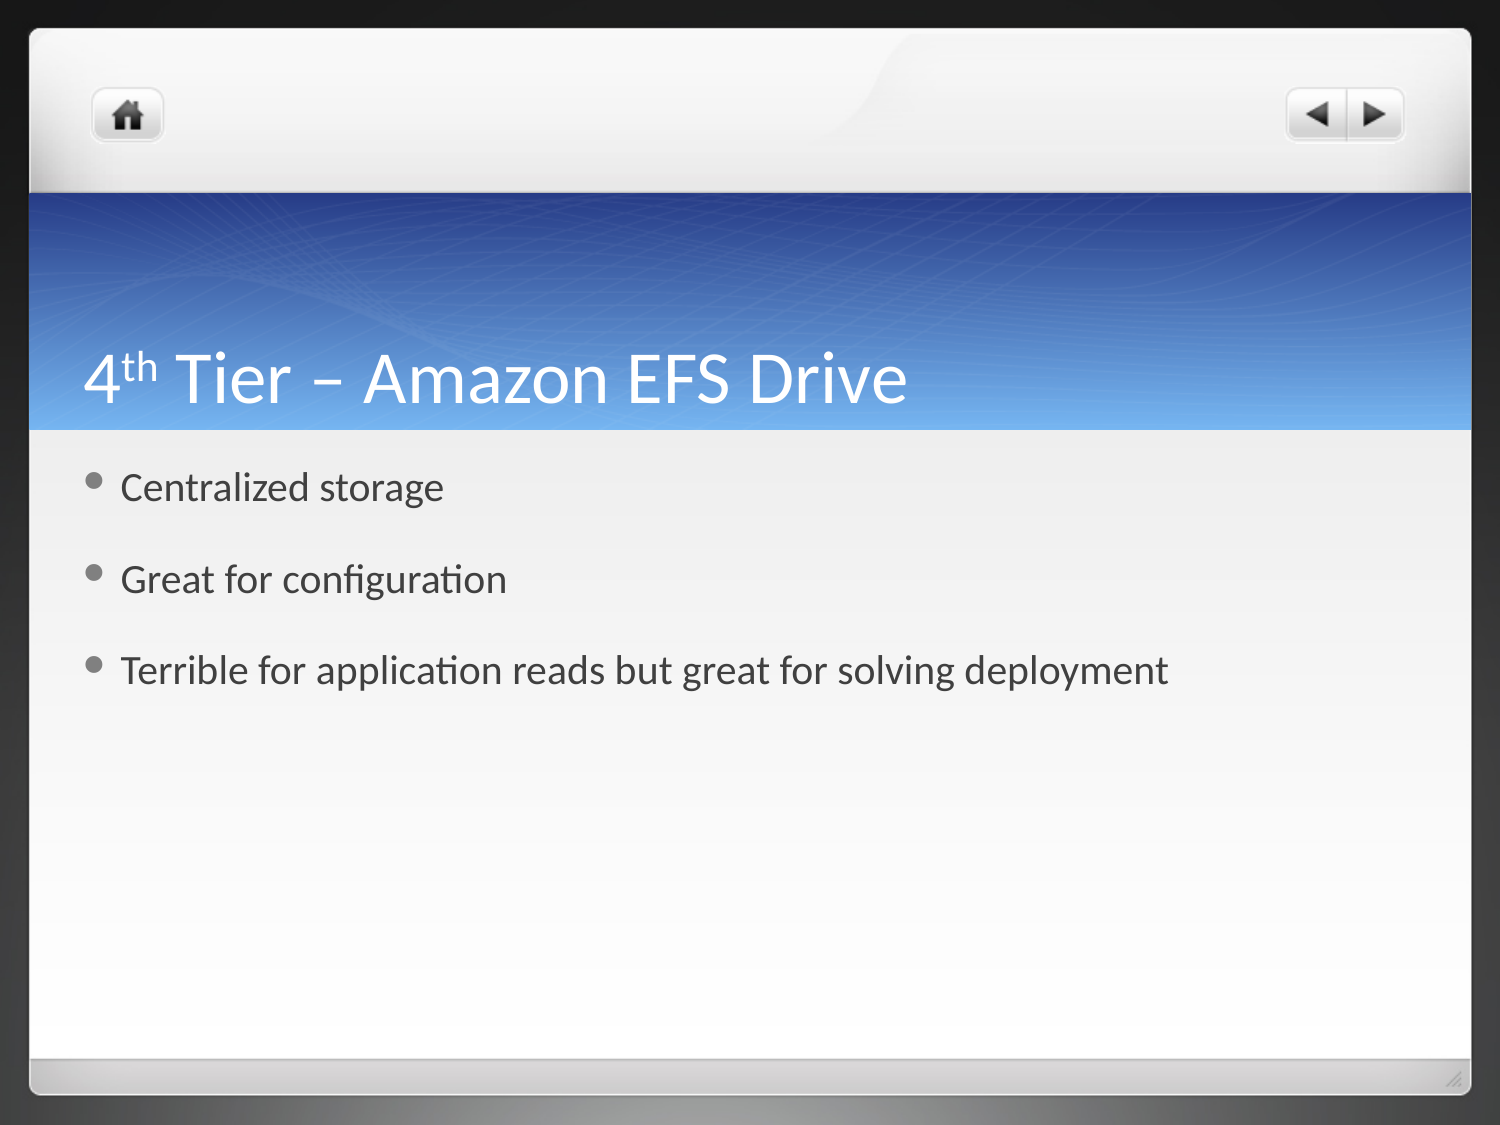

# 4th Tier – Amazon EFS Drive
Centralized storage
Great for configuration
Terrible for application reads but great for solving deployment